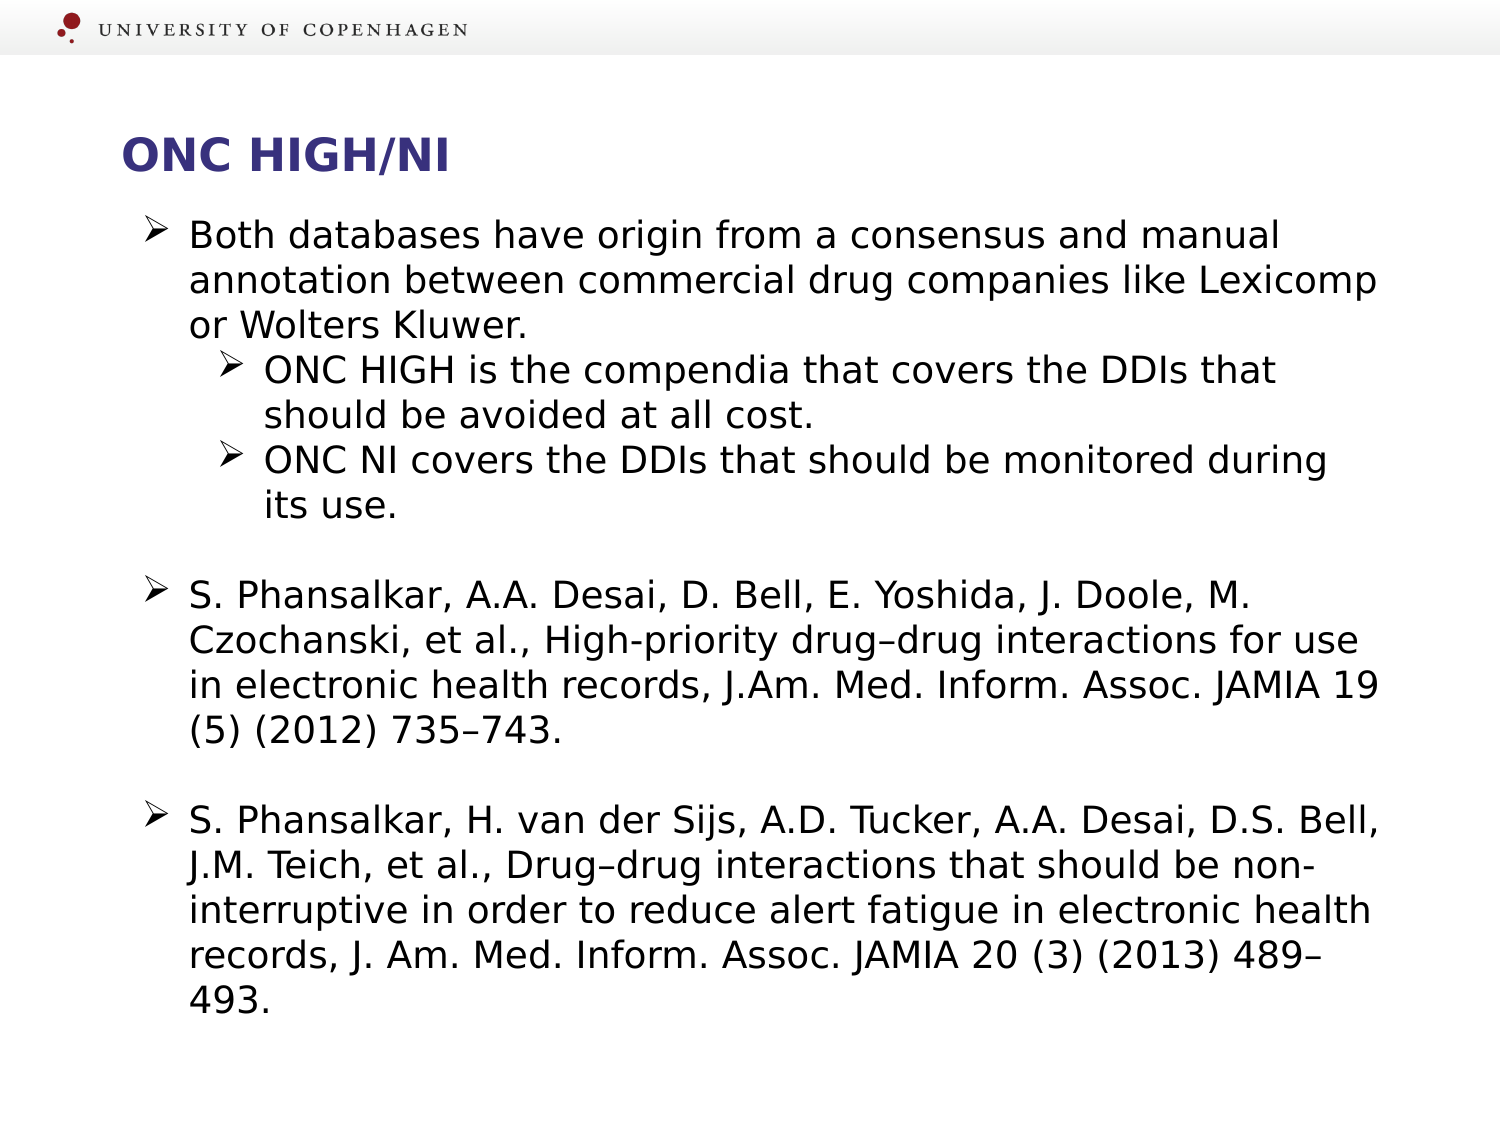

# ONC HIGH/NI
Both databases have origin from a consensus and manual annotation between commercial drug companies like Lexicomp or Wolters Kluwer.
ONC HIGH is the compendia that covers the DDIs that should be avoided at all cost.
ONC NI covers the DDIs that should be monitored during its use.

S. Phansalkar, A.A. Desai, D. Bell, E. Yoshida, J. Doole, M. Czochanski, et al., High-priority drug–drug interactions for use in electronic health records, J.Am. Med. Inform. Assoc. JAMIA 19 (5) (2012) 735–743.

S. Phansalkar, H. van der Sijs, A.D. Tucker, A.A. Desai, D.S. Bell, J.M. Teich, et al., Drug–drug interactions that should be non-interruptive in order to reduce alert fatigue in electronic health records, J. Am. Med. Inform. Assoc. JAMIA 20 (3) (2013) 489–493.